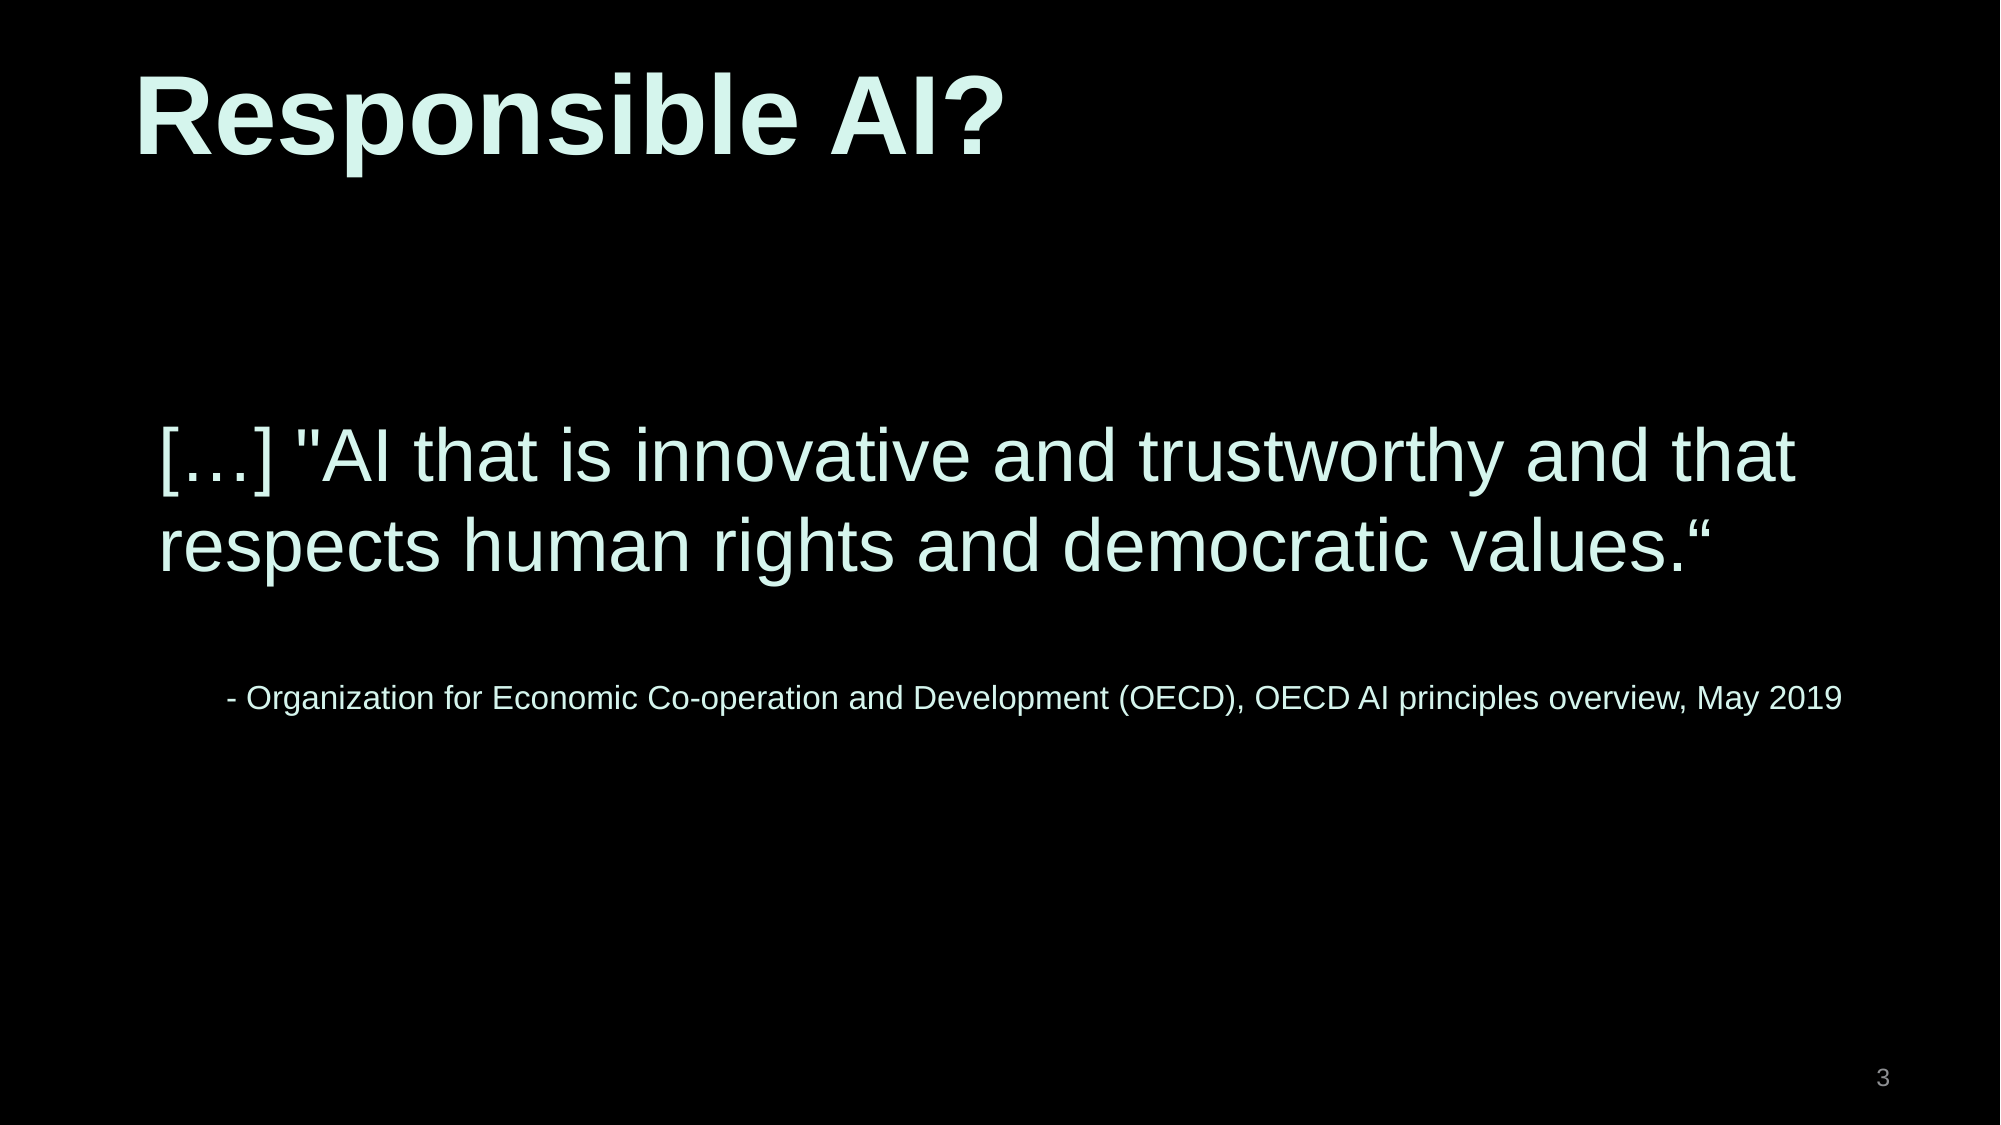

Responsible AI?
[…] "AI that is innovative and trustworthy and that respects human rights and democratic values.“

- Organization for Economic Co-operation and Development (OECD), OECD AI principles overview, May 2019
3